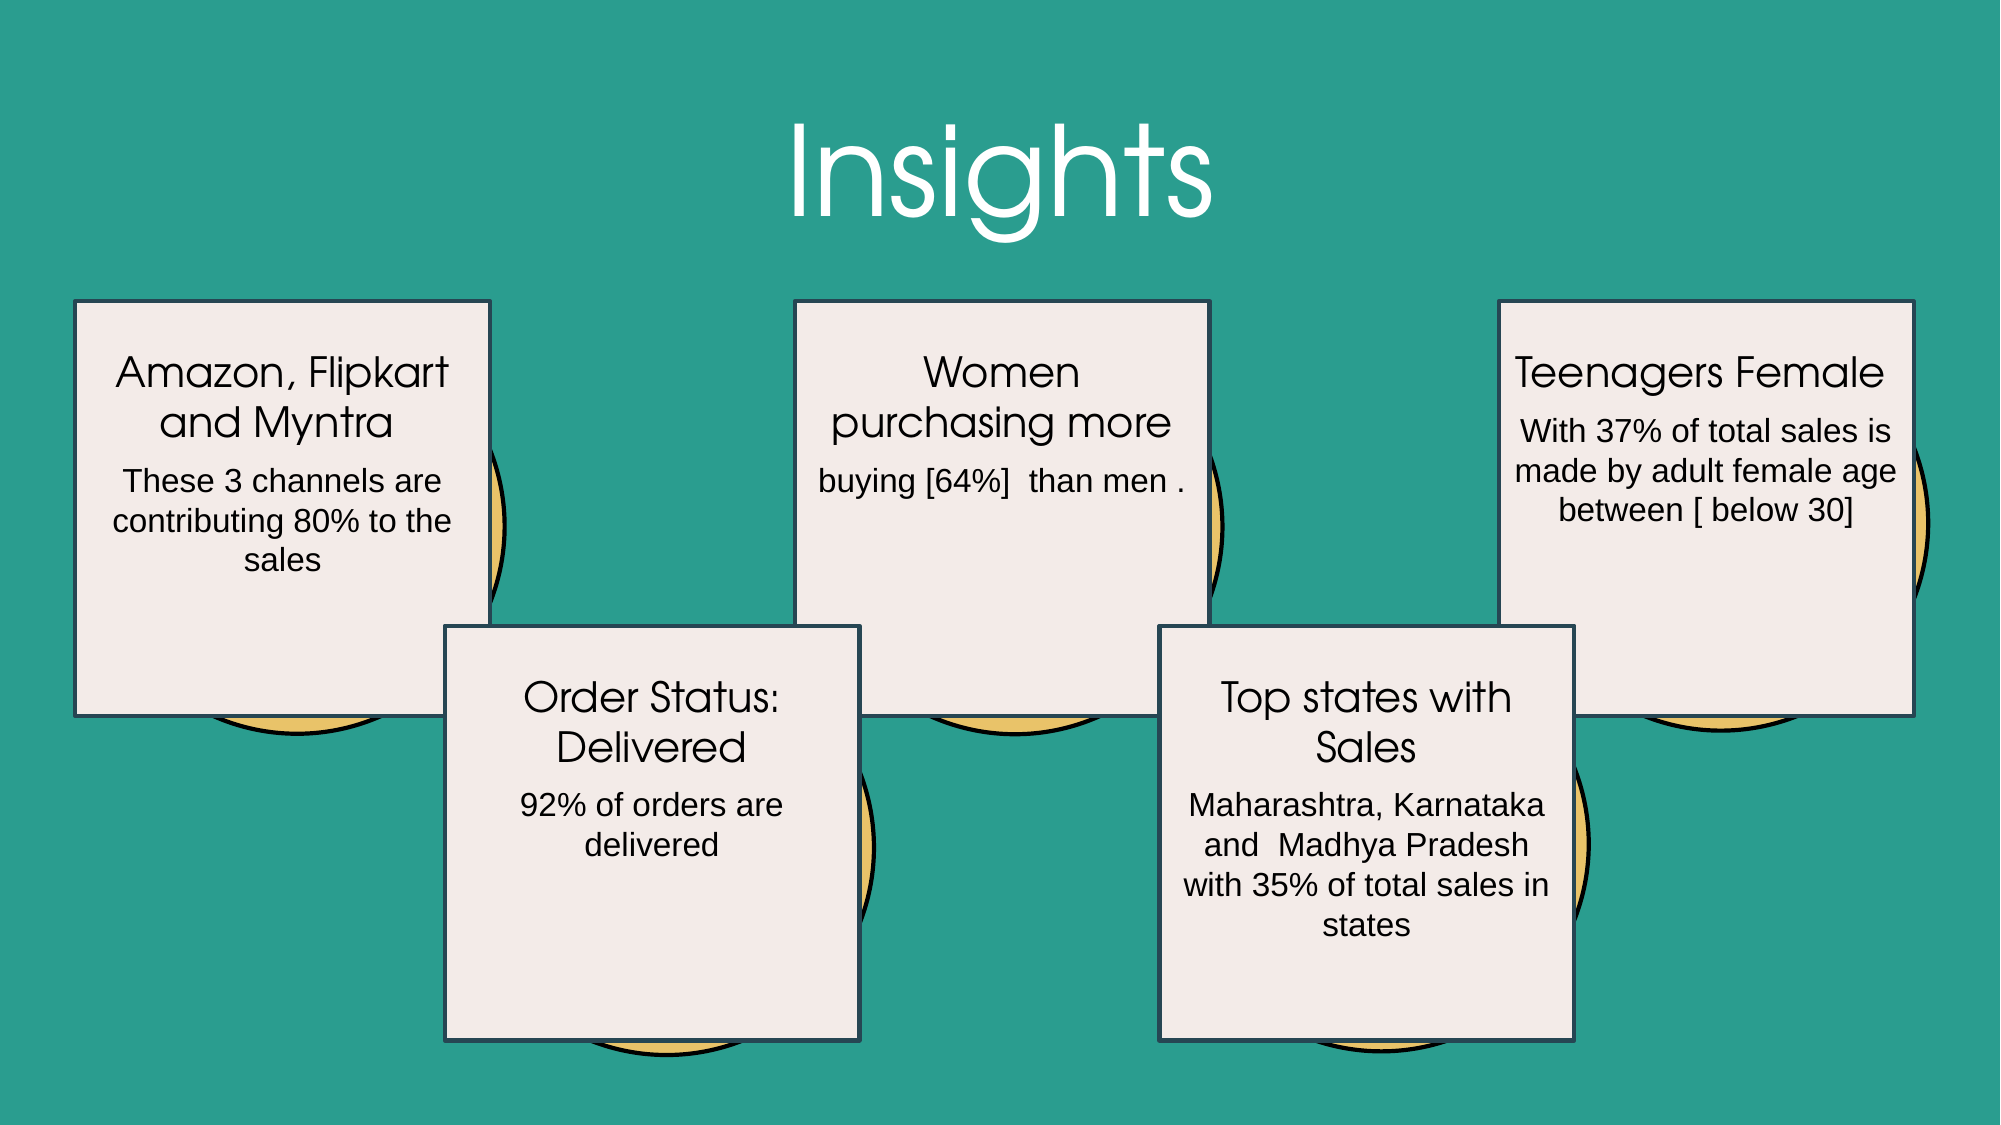

# Insights
Amazon, Flipkart and Myntra
These 3 channels are contributing 80% to the sales
Women purchasing more
buying [64%]  than men .

Teenagers Female
With 37% of total sales is made by adult female age between [ below 30]

Order Status: Delivered
92% of orders are delivered

Top states with Sales
Maharashtra, Karnataka and  Madhya Pradesh with 35% of total sales in states